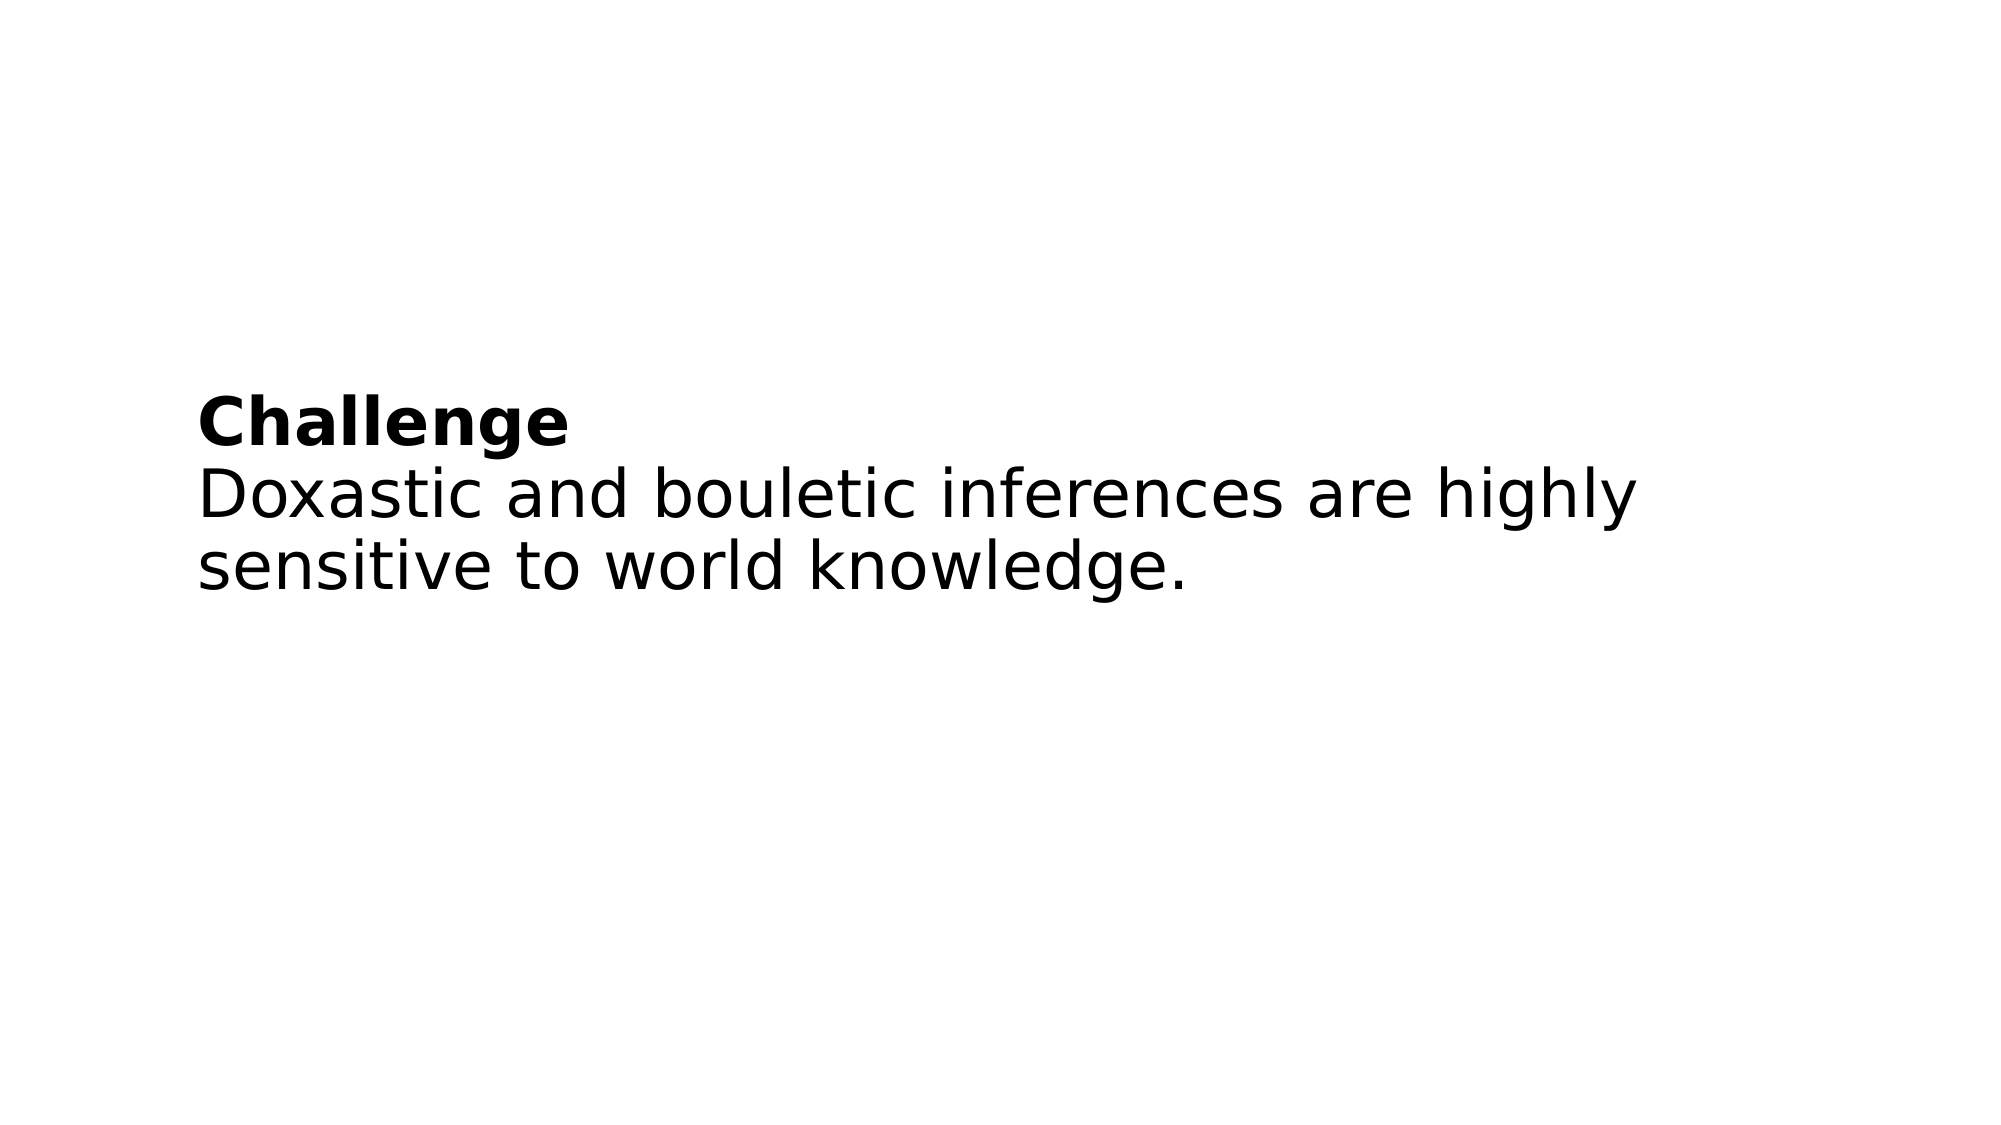

Challenge
Doxastic and bouletic inferences are highly sensitive to world knowledge.